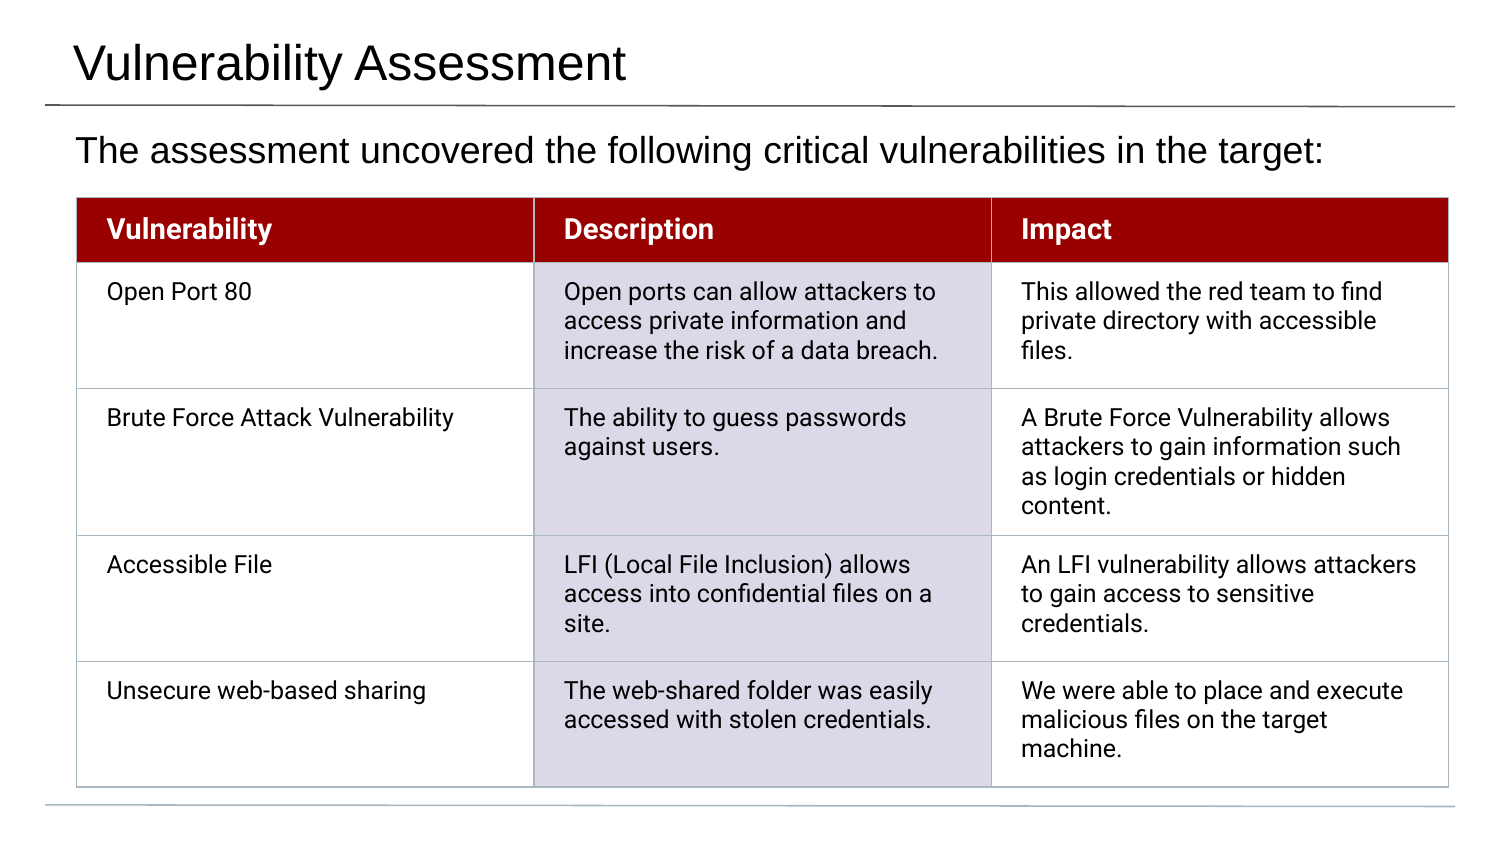

# Vulnerability Assessment
The assessment uncovered the following critical vulnerabilities in the target:
| Vulnerability | Description | Impact |
| --- | --- | --- |
| Open Port 80 | Open ports can allow attackers to access private information and increase the risk of a data breach. | This allowed the red team to find private directory with accessible files. |
| Brute Force Attack Vulnerability | The ability to guess passwords against users. | A Brute Force Vulnerability allows attackers to gain information such as login credentials or hidden content. |
| Accessible File | LFI (Local File Inclusion) allows access into confidential files on a site. | An LFI vulnerability allows attackers to gain access to sensitive credentials. |
| Unsecure web-based sharing | The web-shared folder was easily accessed with stolen credentials. | We were able to place and execute malicious files on the target machine. |